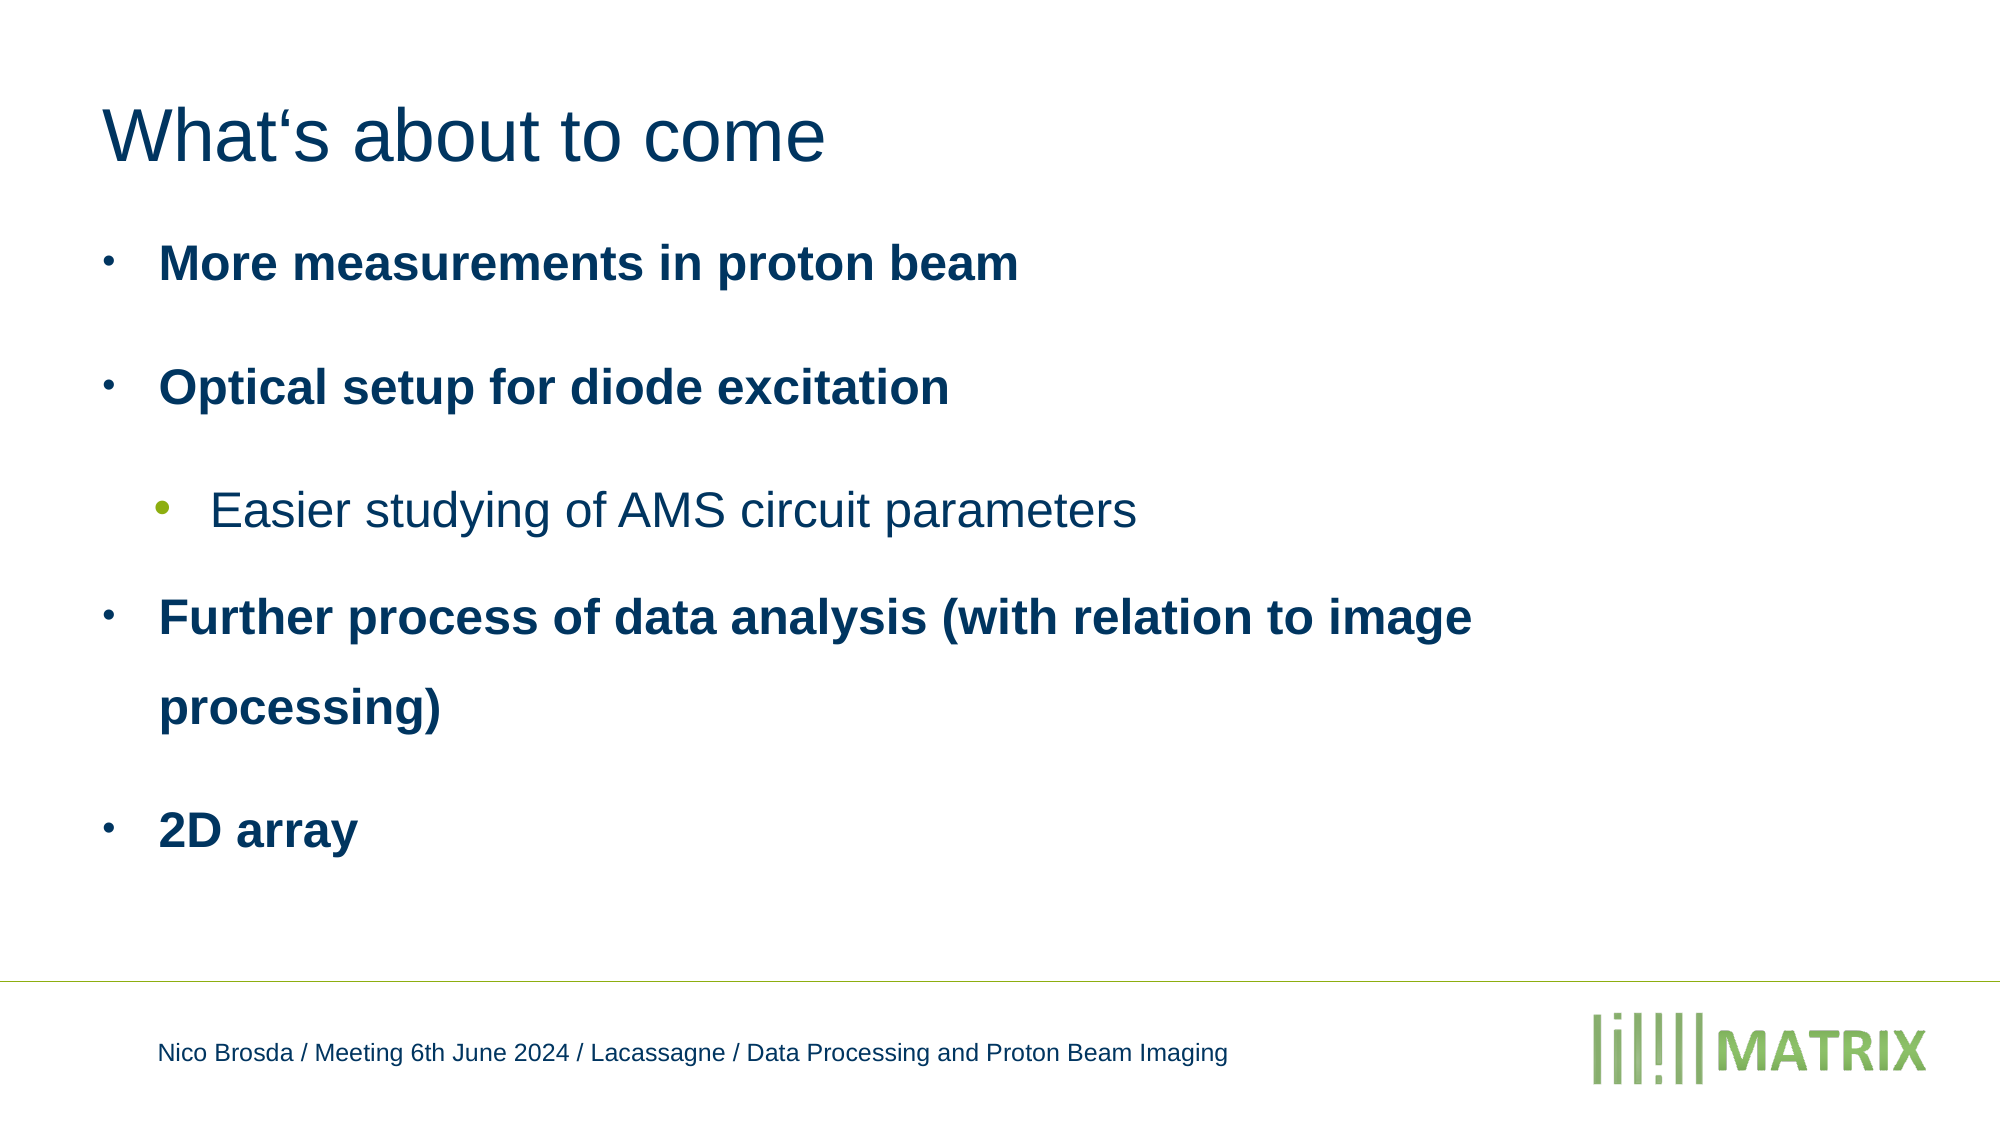

# What‘s about to come
More measurements in proton beam
Optical setup for diode excitation
Easier studying of AMS circuit parameters
Further process of data analysis (with relation to image processing)
2D array

Nico Brosda / Meeting 6th June 2024 / Lacassagne / Data Processing and Proton Beam Imaging